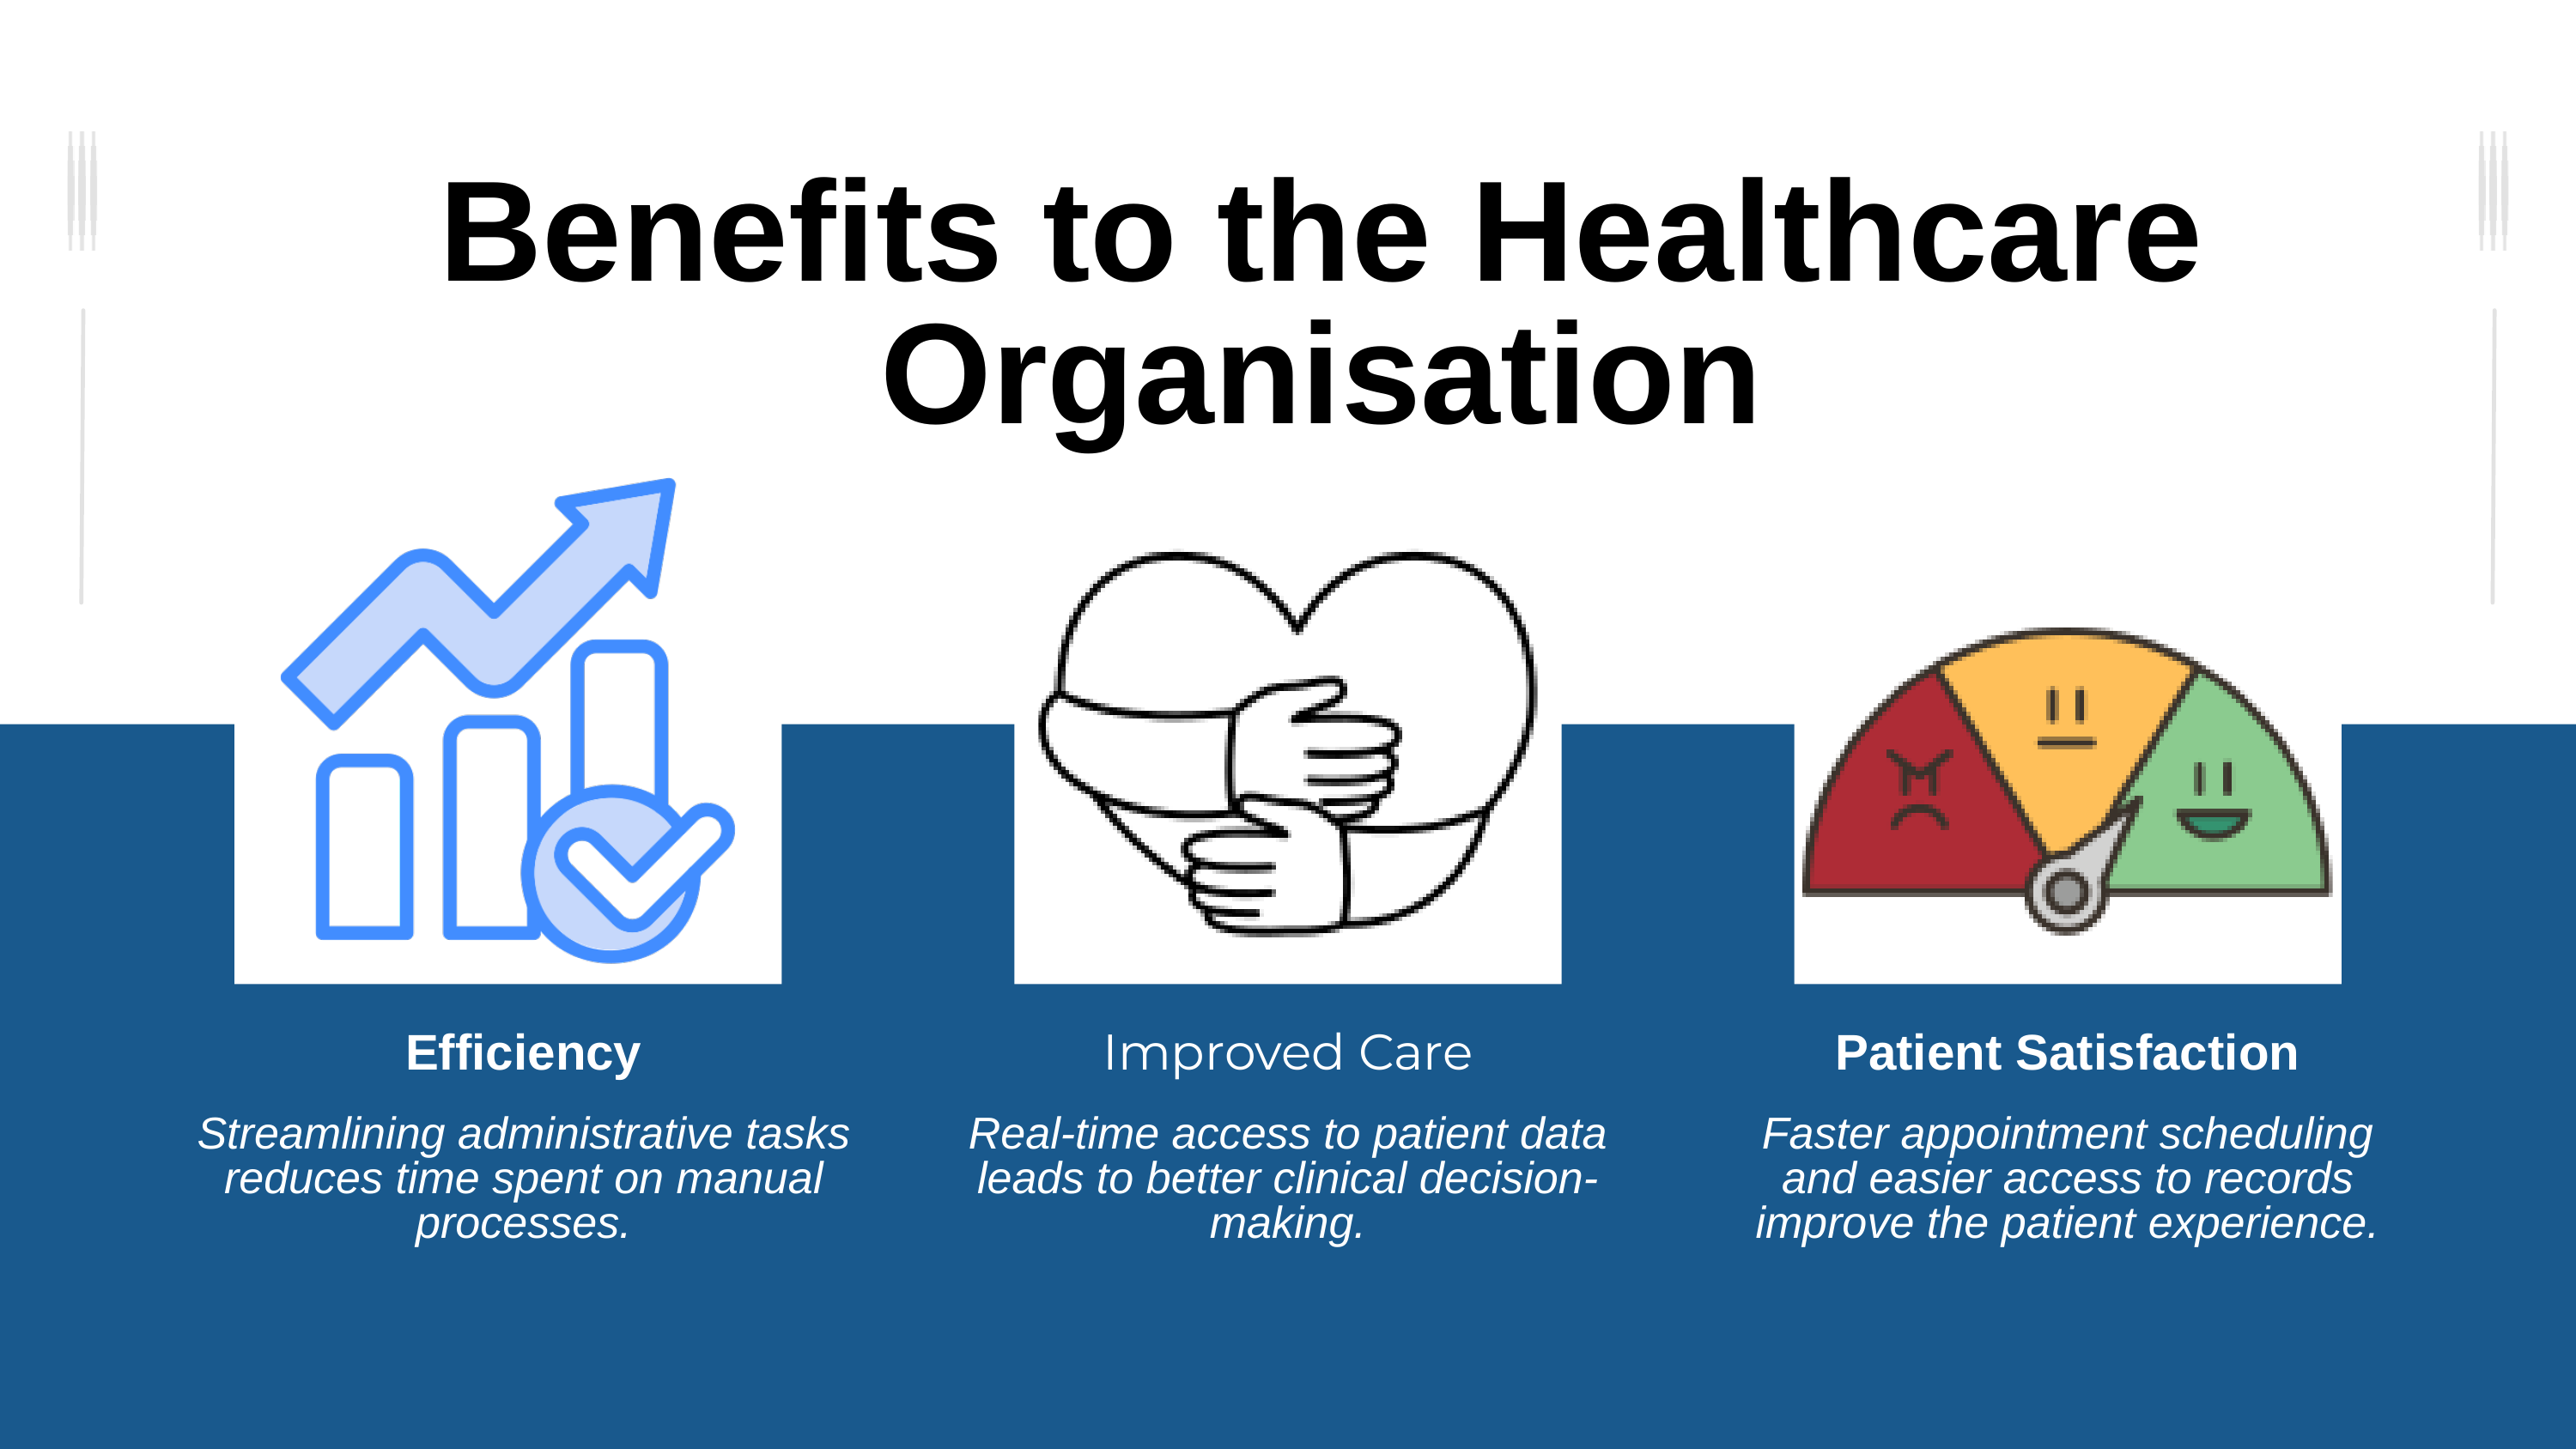

Benefits to the Healthcare Organisation

Efficiency
Improved Care
Patient Satisfaction
Streamlining administrative tasks reduces time spent on manual processes.
Real-time access to patient data leads to better clinical decision-making.
Faster appointment scheduling and easier access to records improve the patient experience.